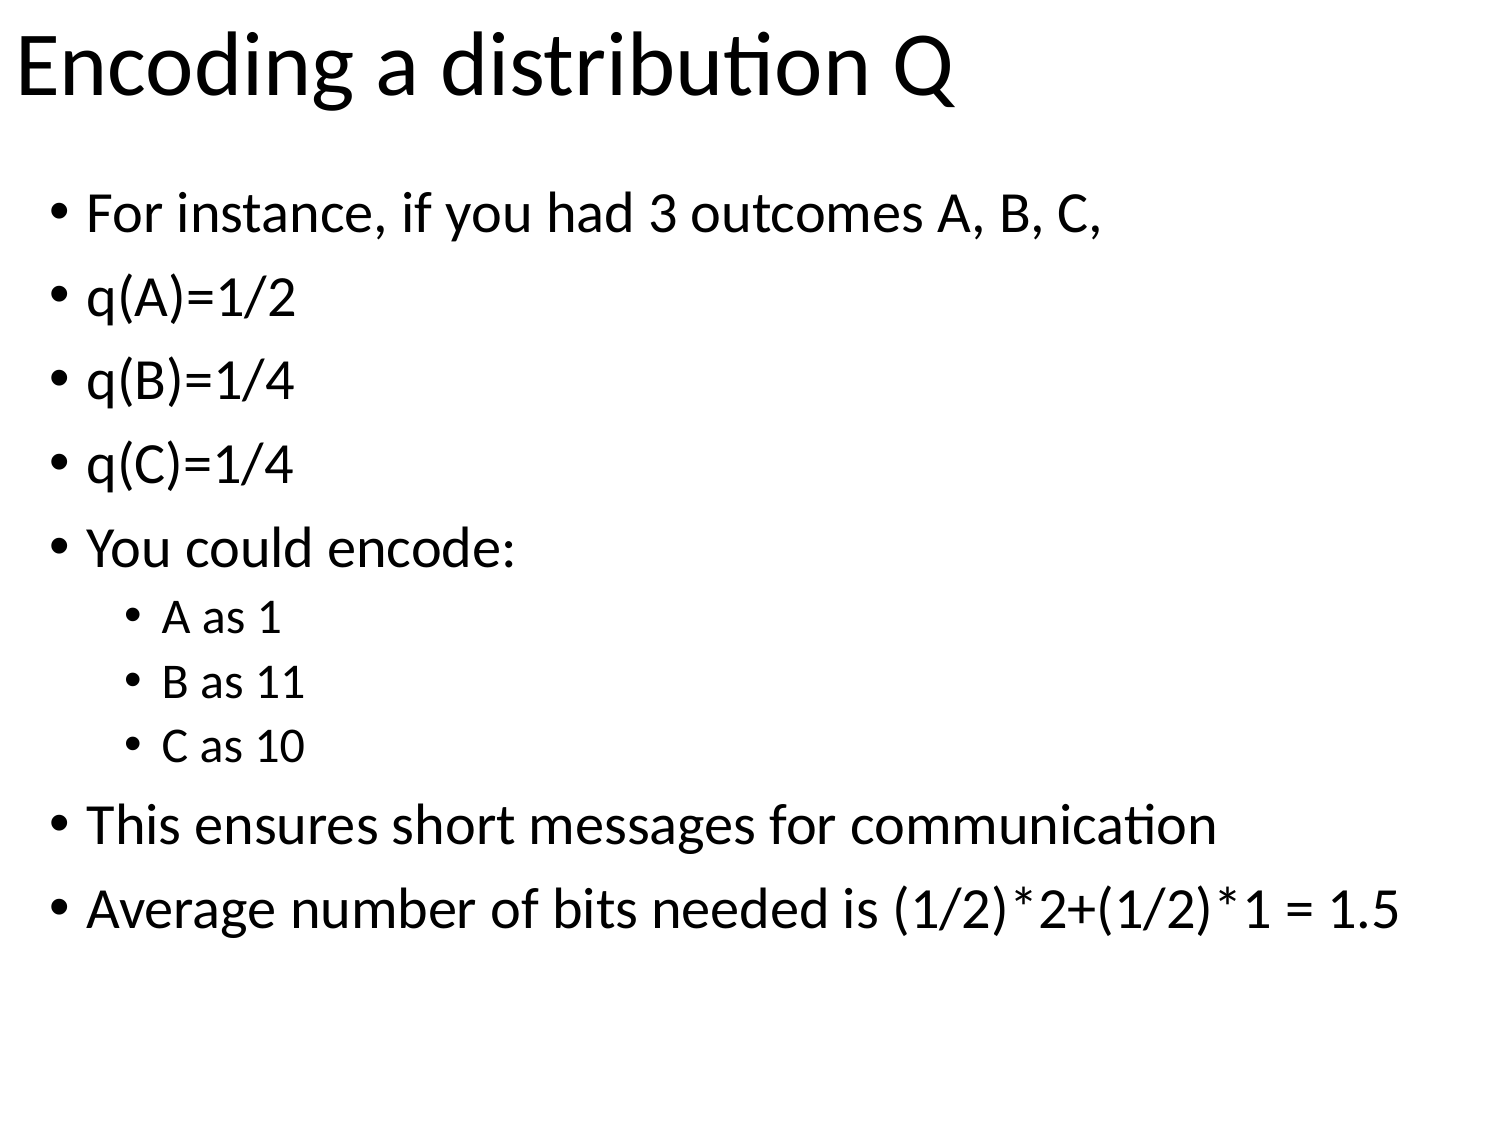

# Encoding a distribution Q
For instance, if you had 3 outcomes A, B, C,
q(A)=1/2
q(B)=1/4
q(C)=1/4
You could encode:
A as 1
B as 11
C as 10
This ensures short messages for communication
Average number of bits needed is (1/2)*2+(1/2)*1 = 1.5